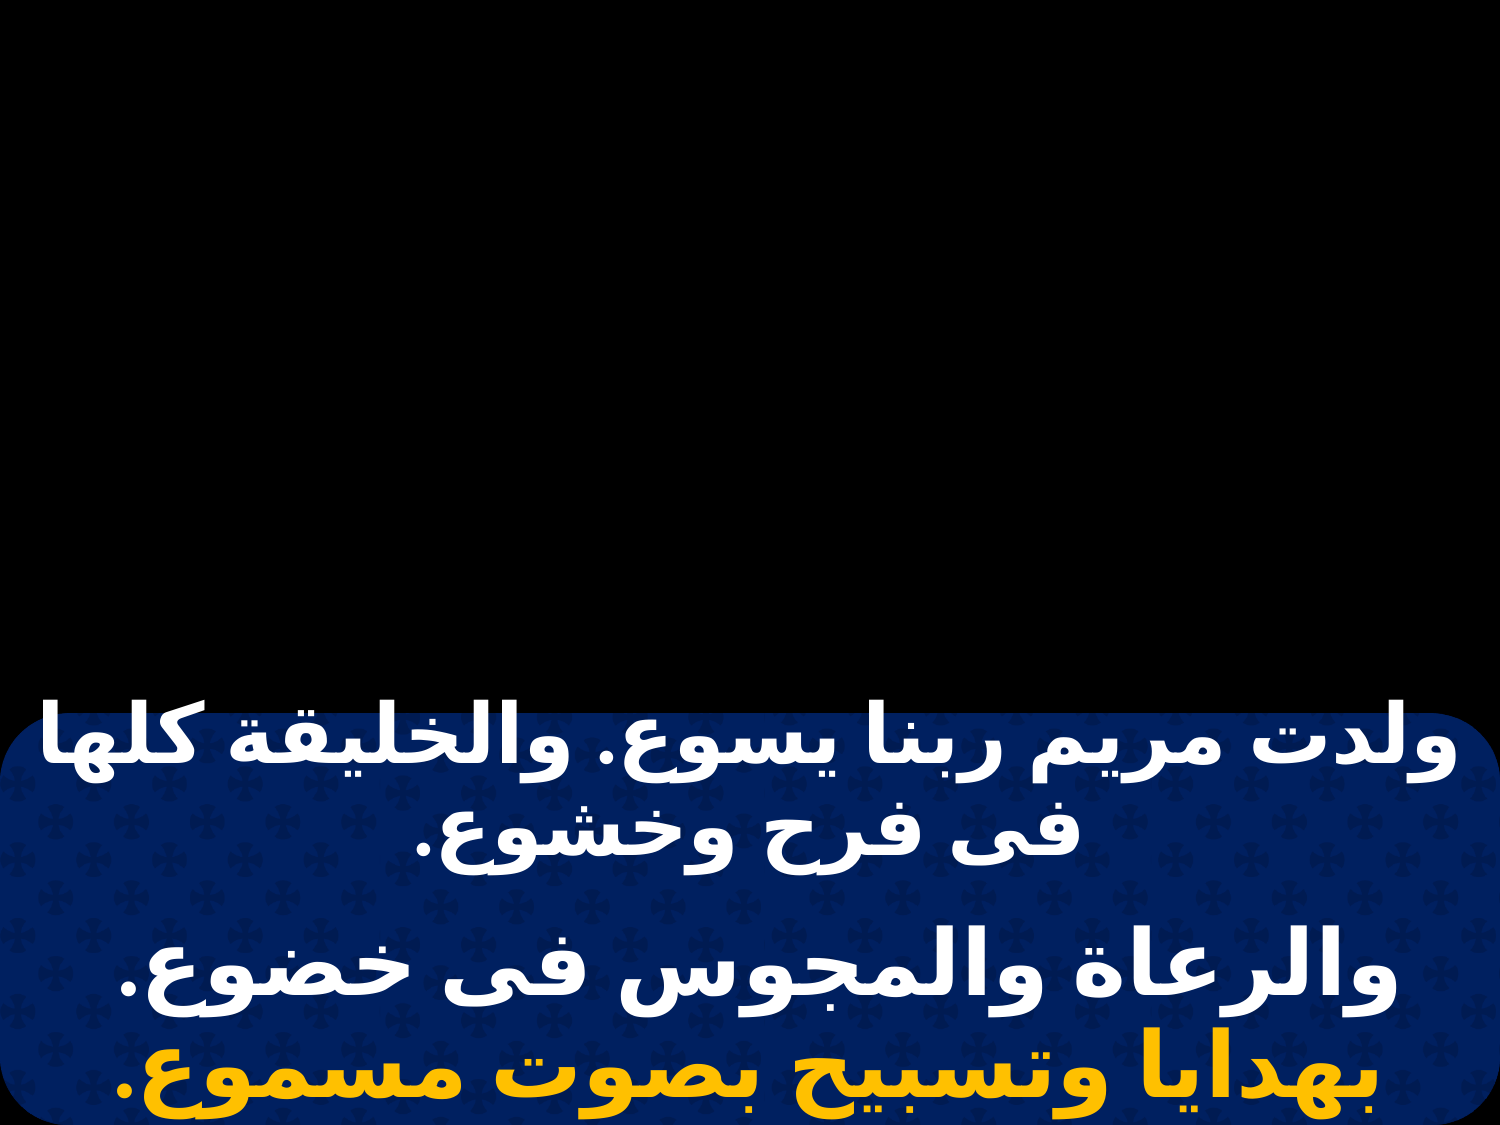

| ولدت مريم ربنا يسوع. والخليقة كلها فى فرح وخشوع. |
| --- |
|  |
| والرعاة والمجوس فى خضوع. بهدايا وتسبيح بصوت مسموع. |